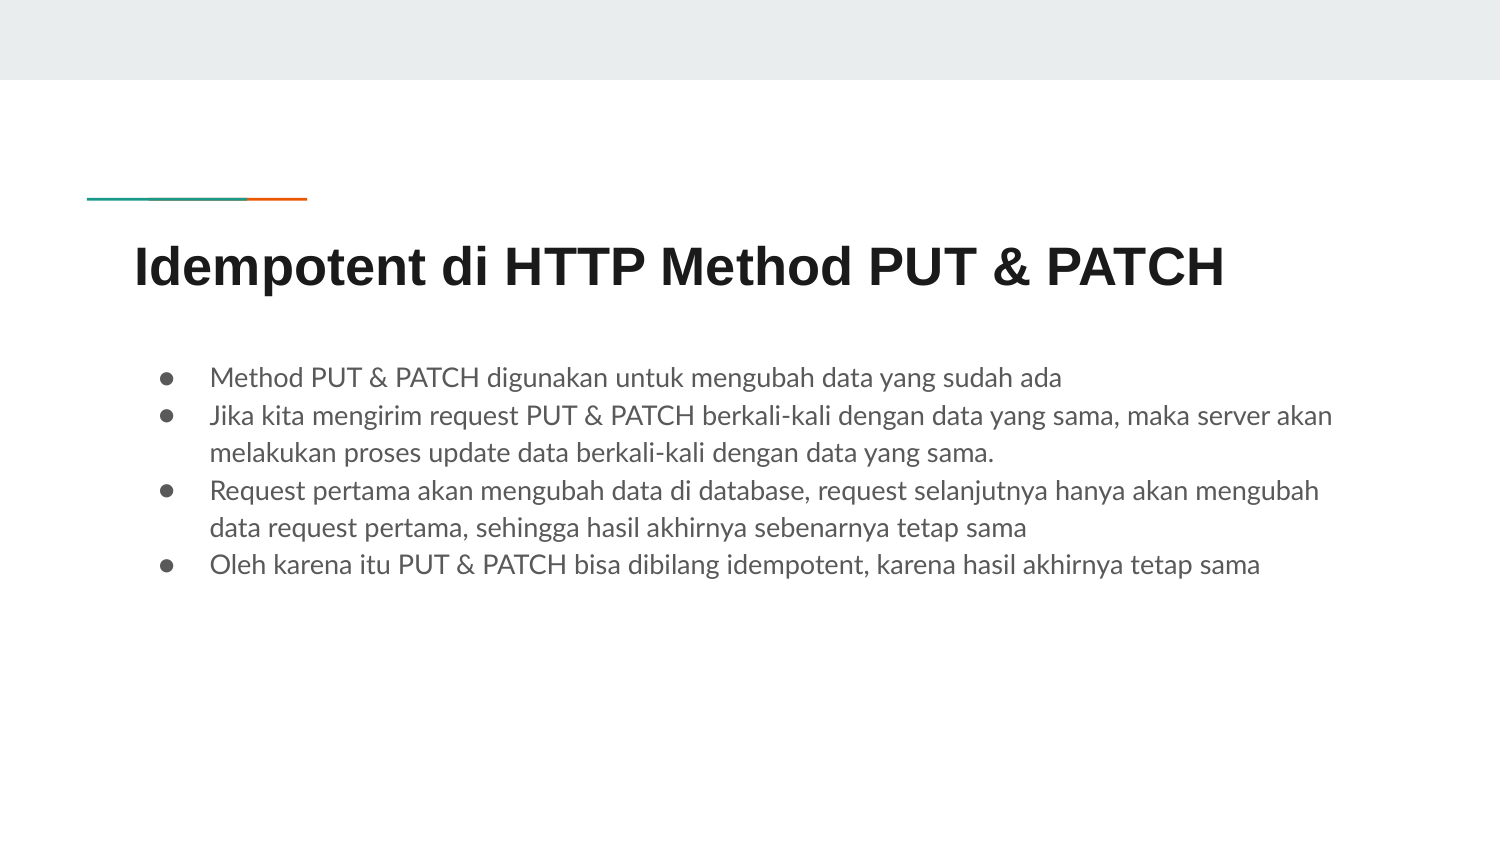

# Idempotent di HTTP Method PUT & PATCH
Method PUT & PATCH digunakan untuk mengubah data yang sudah ada
Jika kita mengirim request PUT & PATCH berkali-kali dengan data yang sama, maka server akan melakukan proses update data berkali-kali dengan data yang sama.
Request pertama akan mengubah data di database, request selanjutnya hanya akan mengubah data request pertama, sehingga hasil akhirnya sebenarnya tetap sama
Oleh karena itu PUT & PATCH bisa dibilang idempotent, karena hasil akhirnya tetap sama